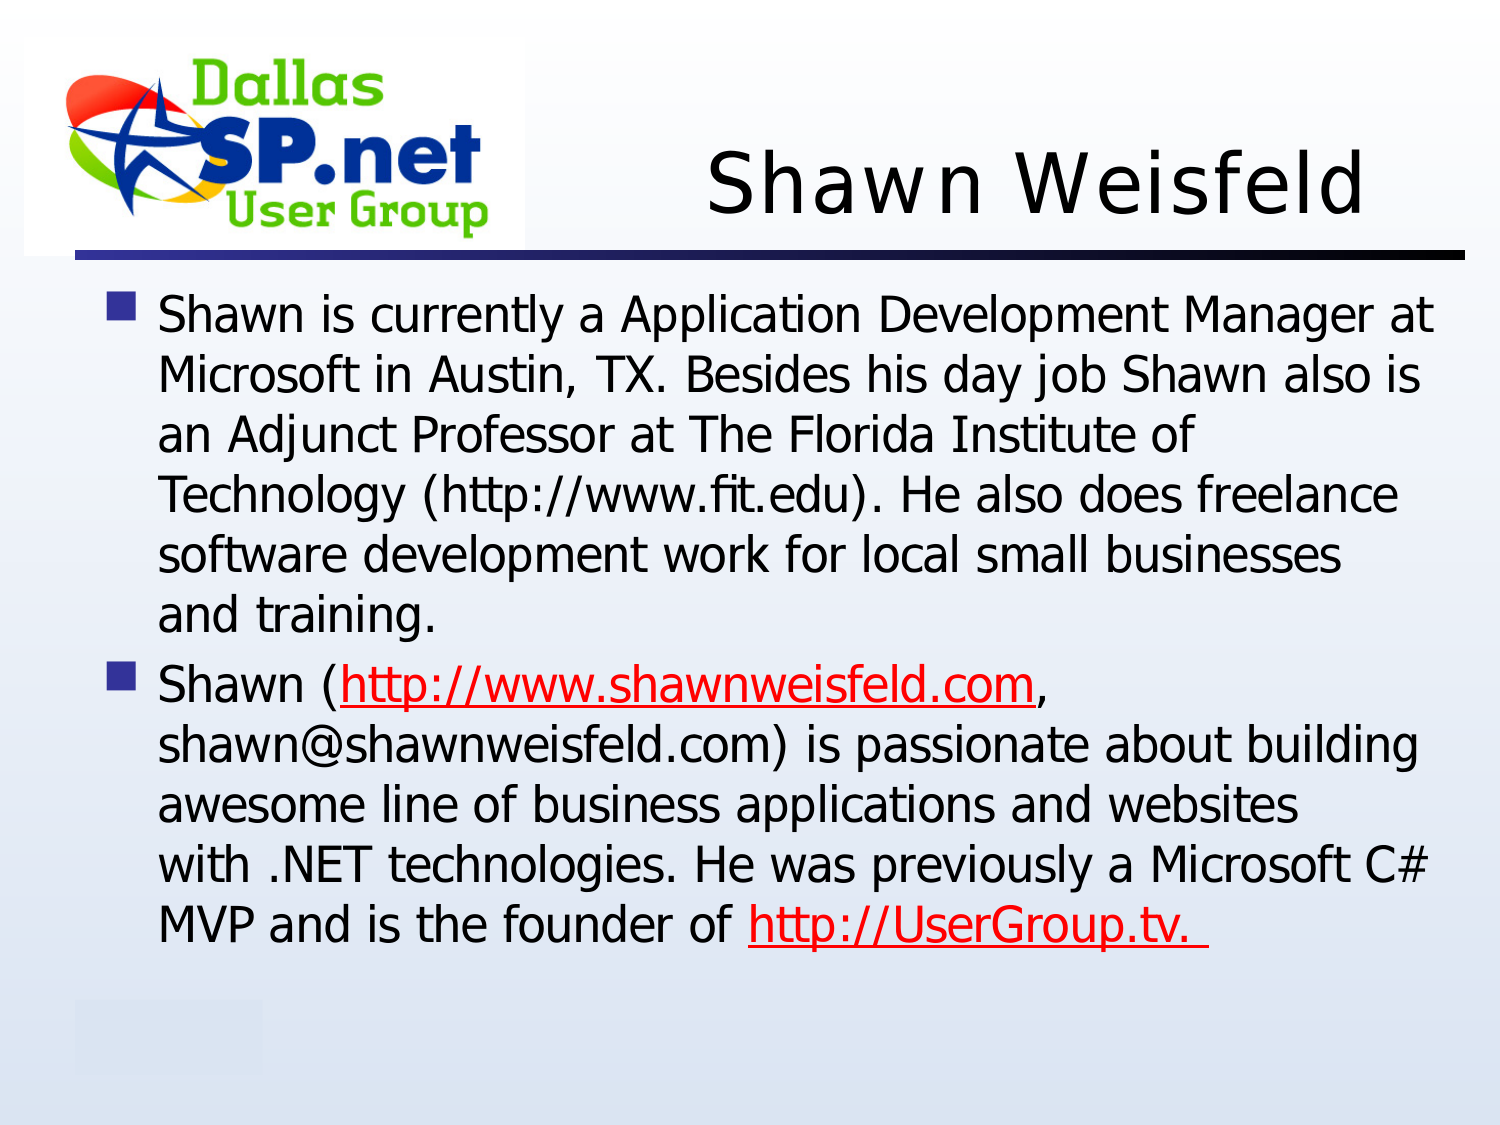

# Shawn Weisfeld
Shawn is currently a Application Development Manager at Microsoft in Austin, TX. Besides his day job Shawn also is an Adjunct Professor at The Florida Institute of Technology (http://www.fit.edu). He also does freelance software development work for local small businesses and training.
Shawn (http://www.shawnweisfeld.com, shawn@shawnweisfeld.com) is passionate about building awesome line of business applications and websites with .NET technologies. He was previously a Microsoft C# MVP and is the founder of http://UserGroup.tv.